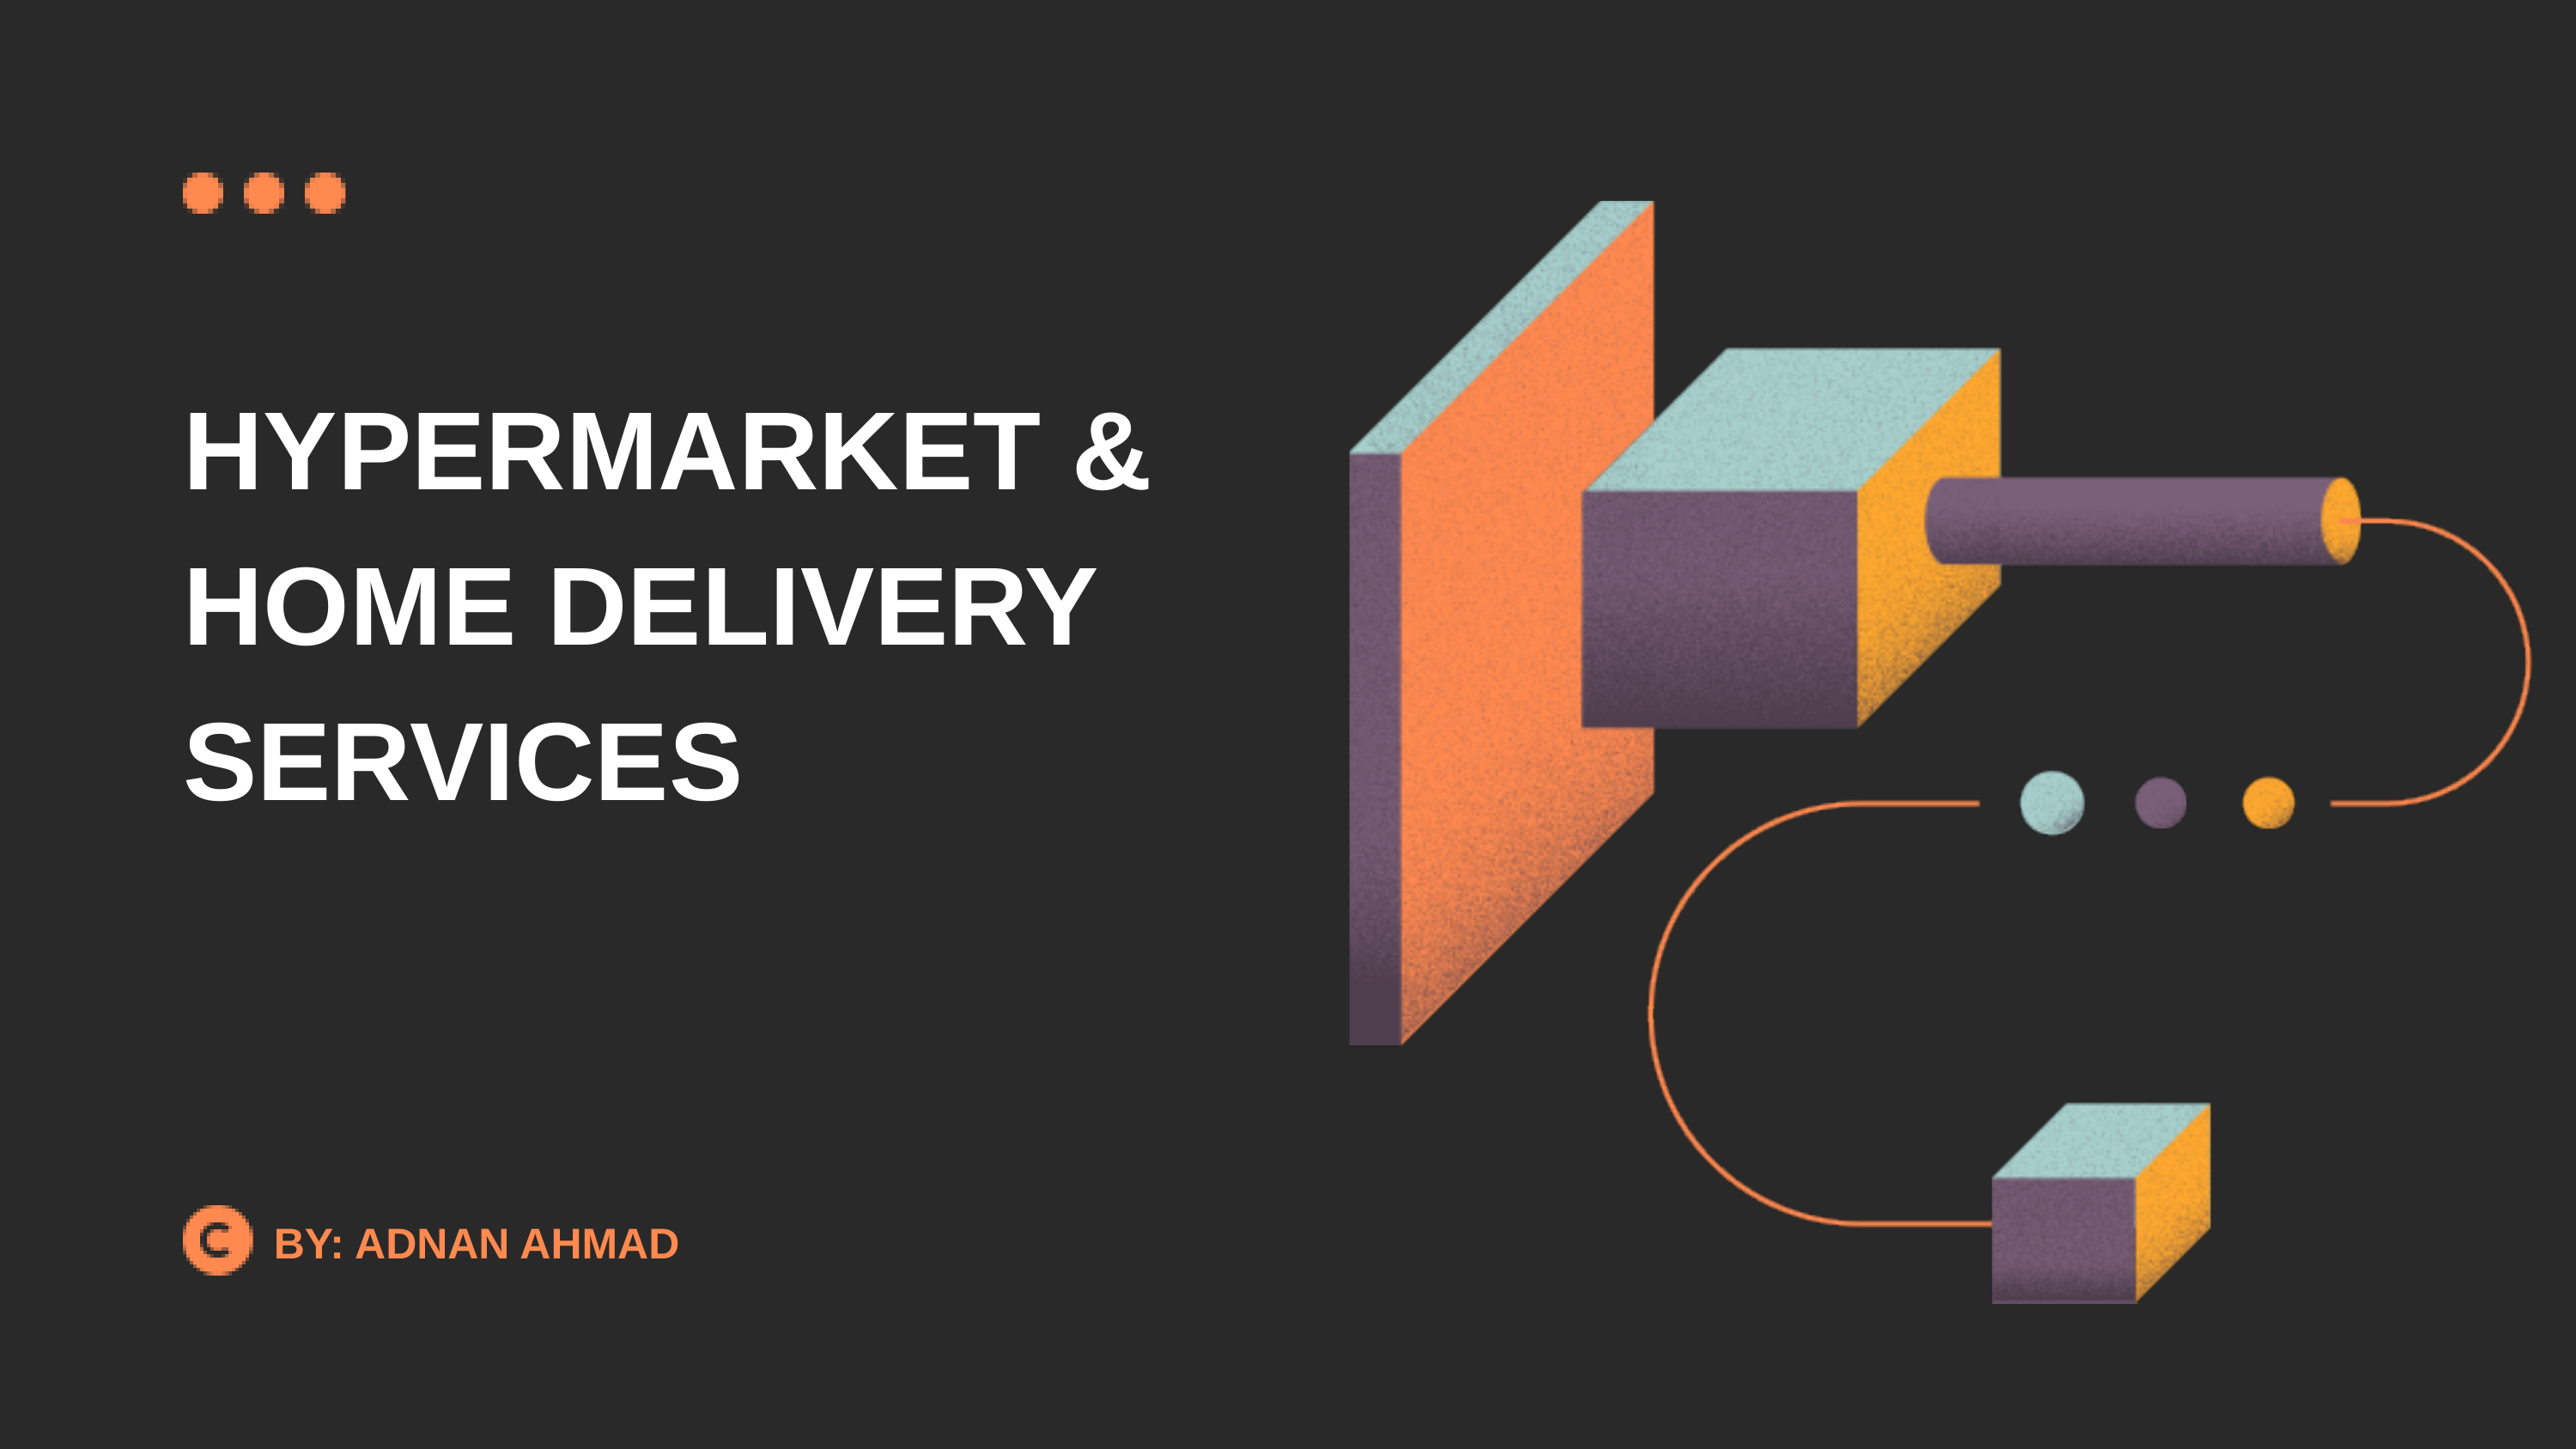

HYPERMARKET & HOME DELIVERY SERVICES

BY: ADNAN AHMAD